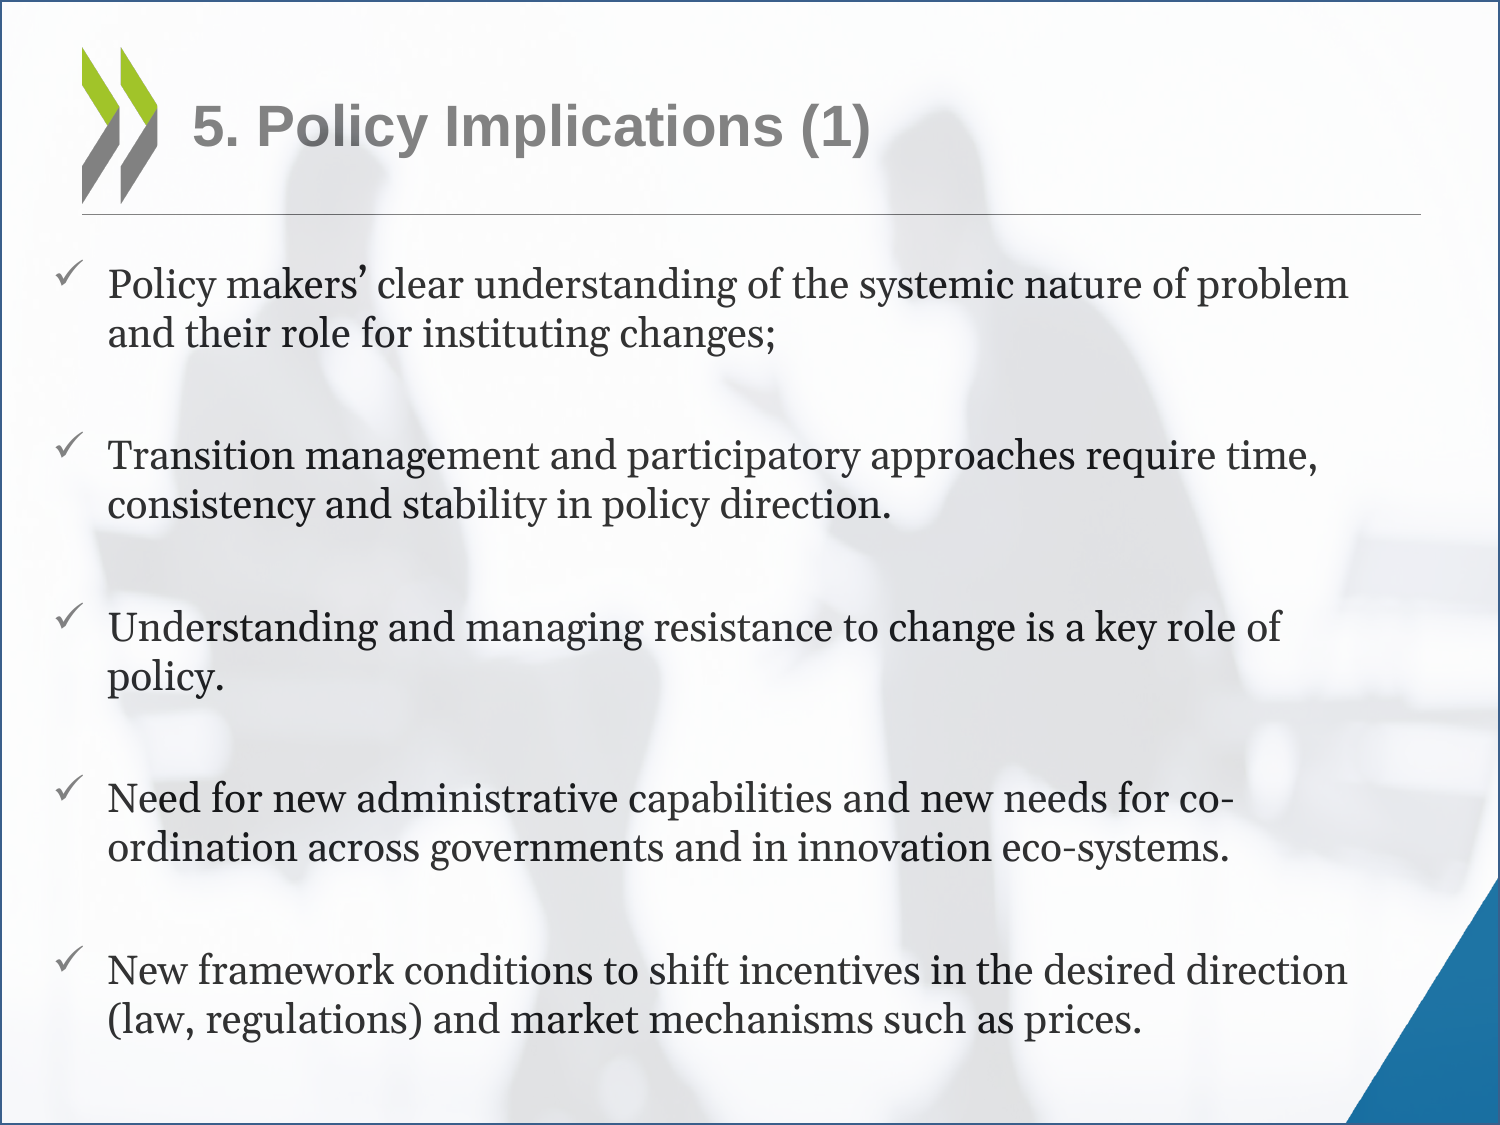

# 5. Policy Implications (1)
Policy makers’ clear understanding of the systemic nature of problem and their role for instituting changes;

Transition management and participatory approaches require time, consistency and stability in policy direction.

Understanding and managing resistance to change is a key role of policy.

Need for new administrative capabilities and new needs for co-ordination across governments and in innovation eco-systems.

New framework conditions to shift incentives in the desired direction (law, regulations) and market mechanisms such as prices.